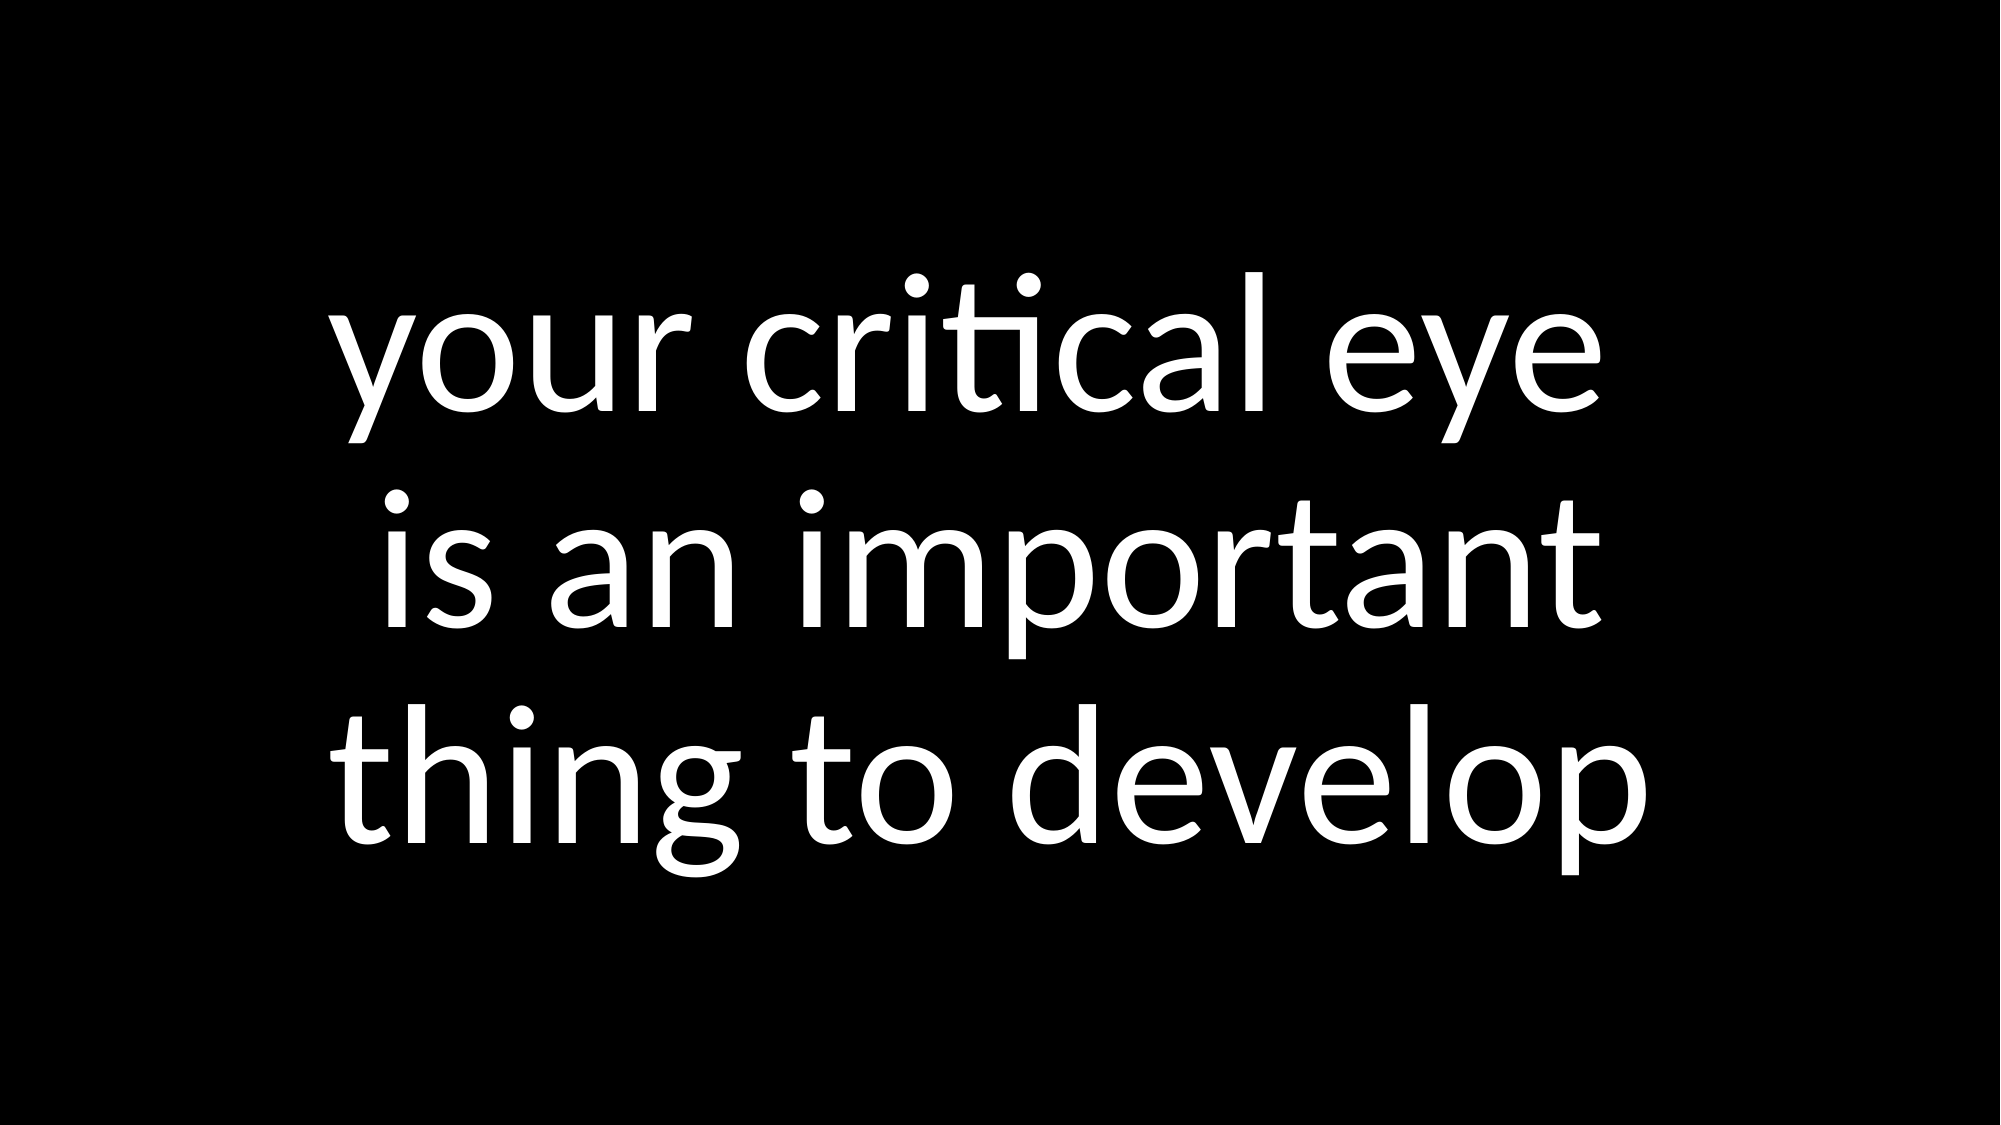

# your critical eye is an important thing to develop